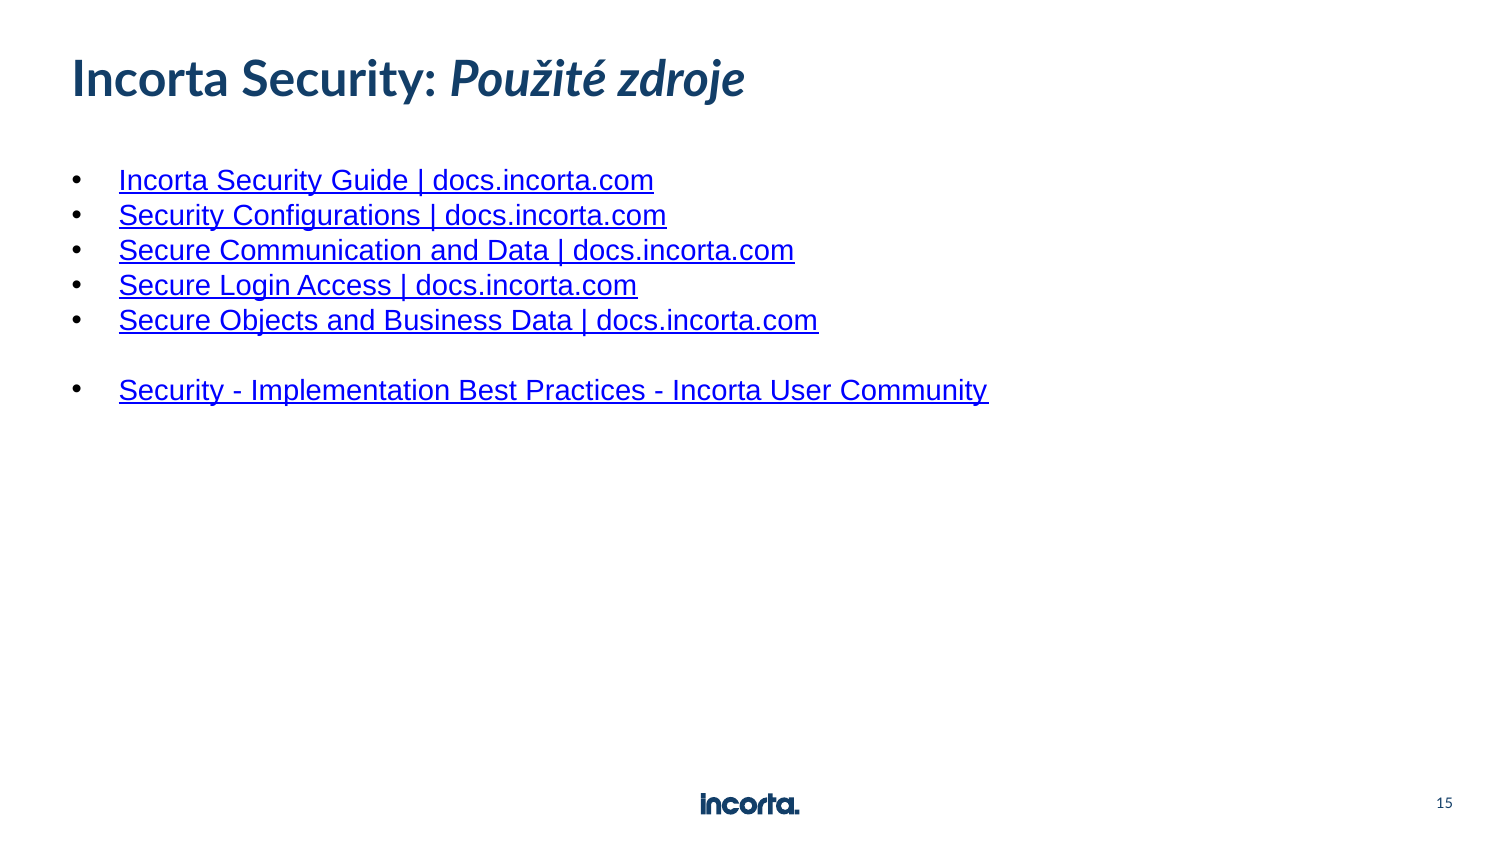

# Incorta Security: Použité zdroje
Incorta Security Guide | docs.incorta.com
Security Configurations | docs.incorta.com
Secure Communication and Data | docs.incorta.com
Secure Login Access | docs.incorta.com
Secure Objects and Business Data | docs.incorta.com

Security - Implementation Best Practices - Incorta User Community